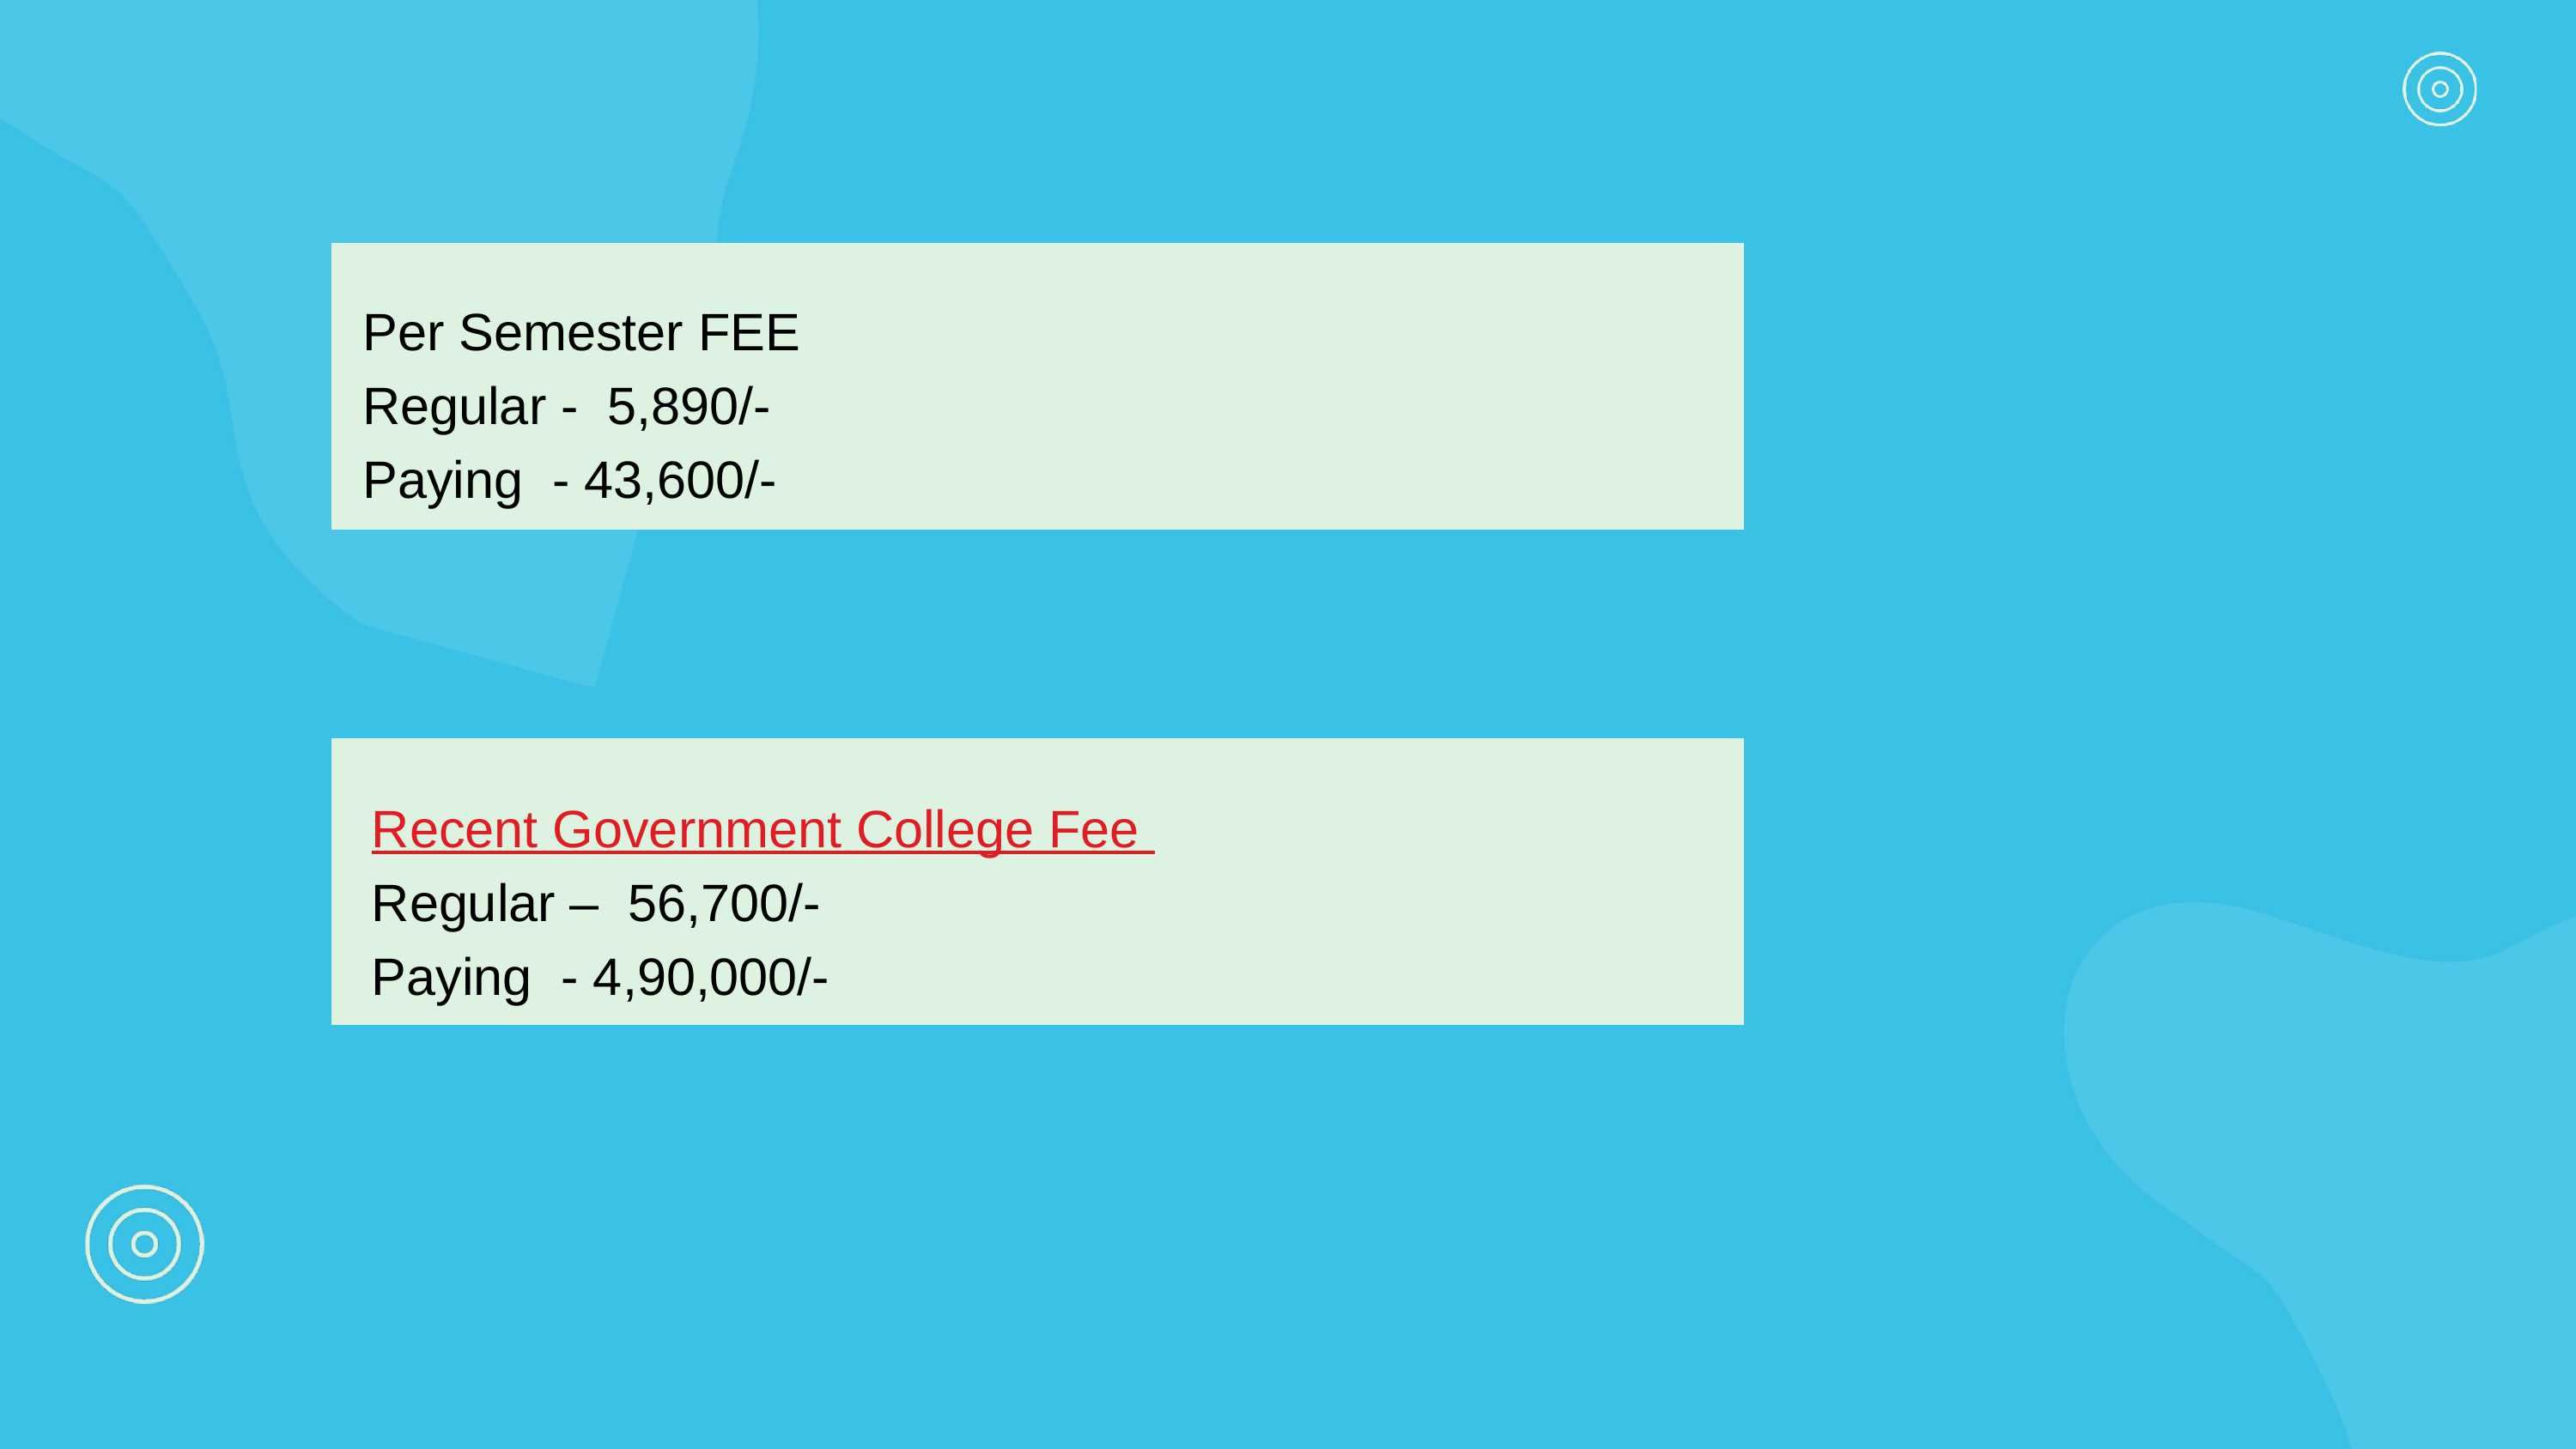

Per Semester FEE
Regular -  5,890/-
Paying  - 43,600/-

Recent Government College Fee
Regular –  56,700/-
Paying  - 4,90,000/-